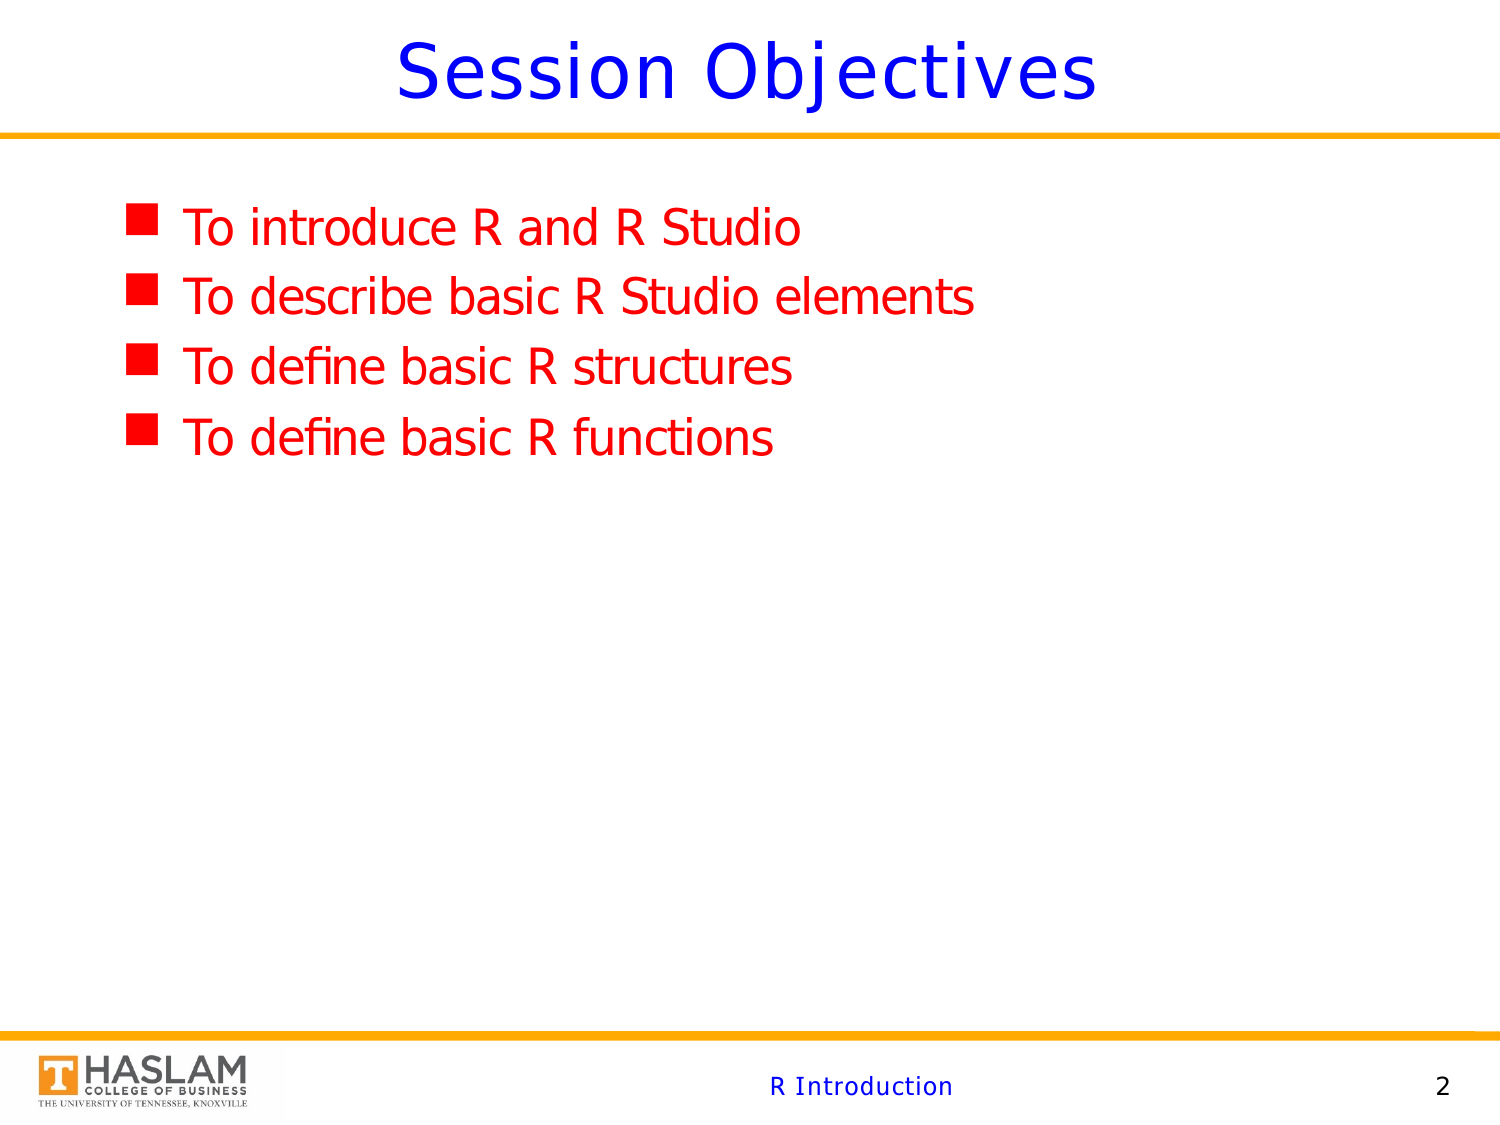

# Session Objectives
To introduce R and R Studio
To describe basic R Studio elements
To define basic R structures
To define basic R functions
R Introduction
2